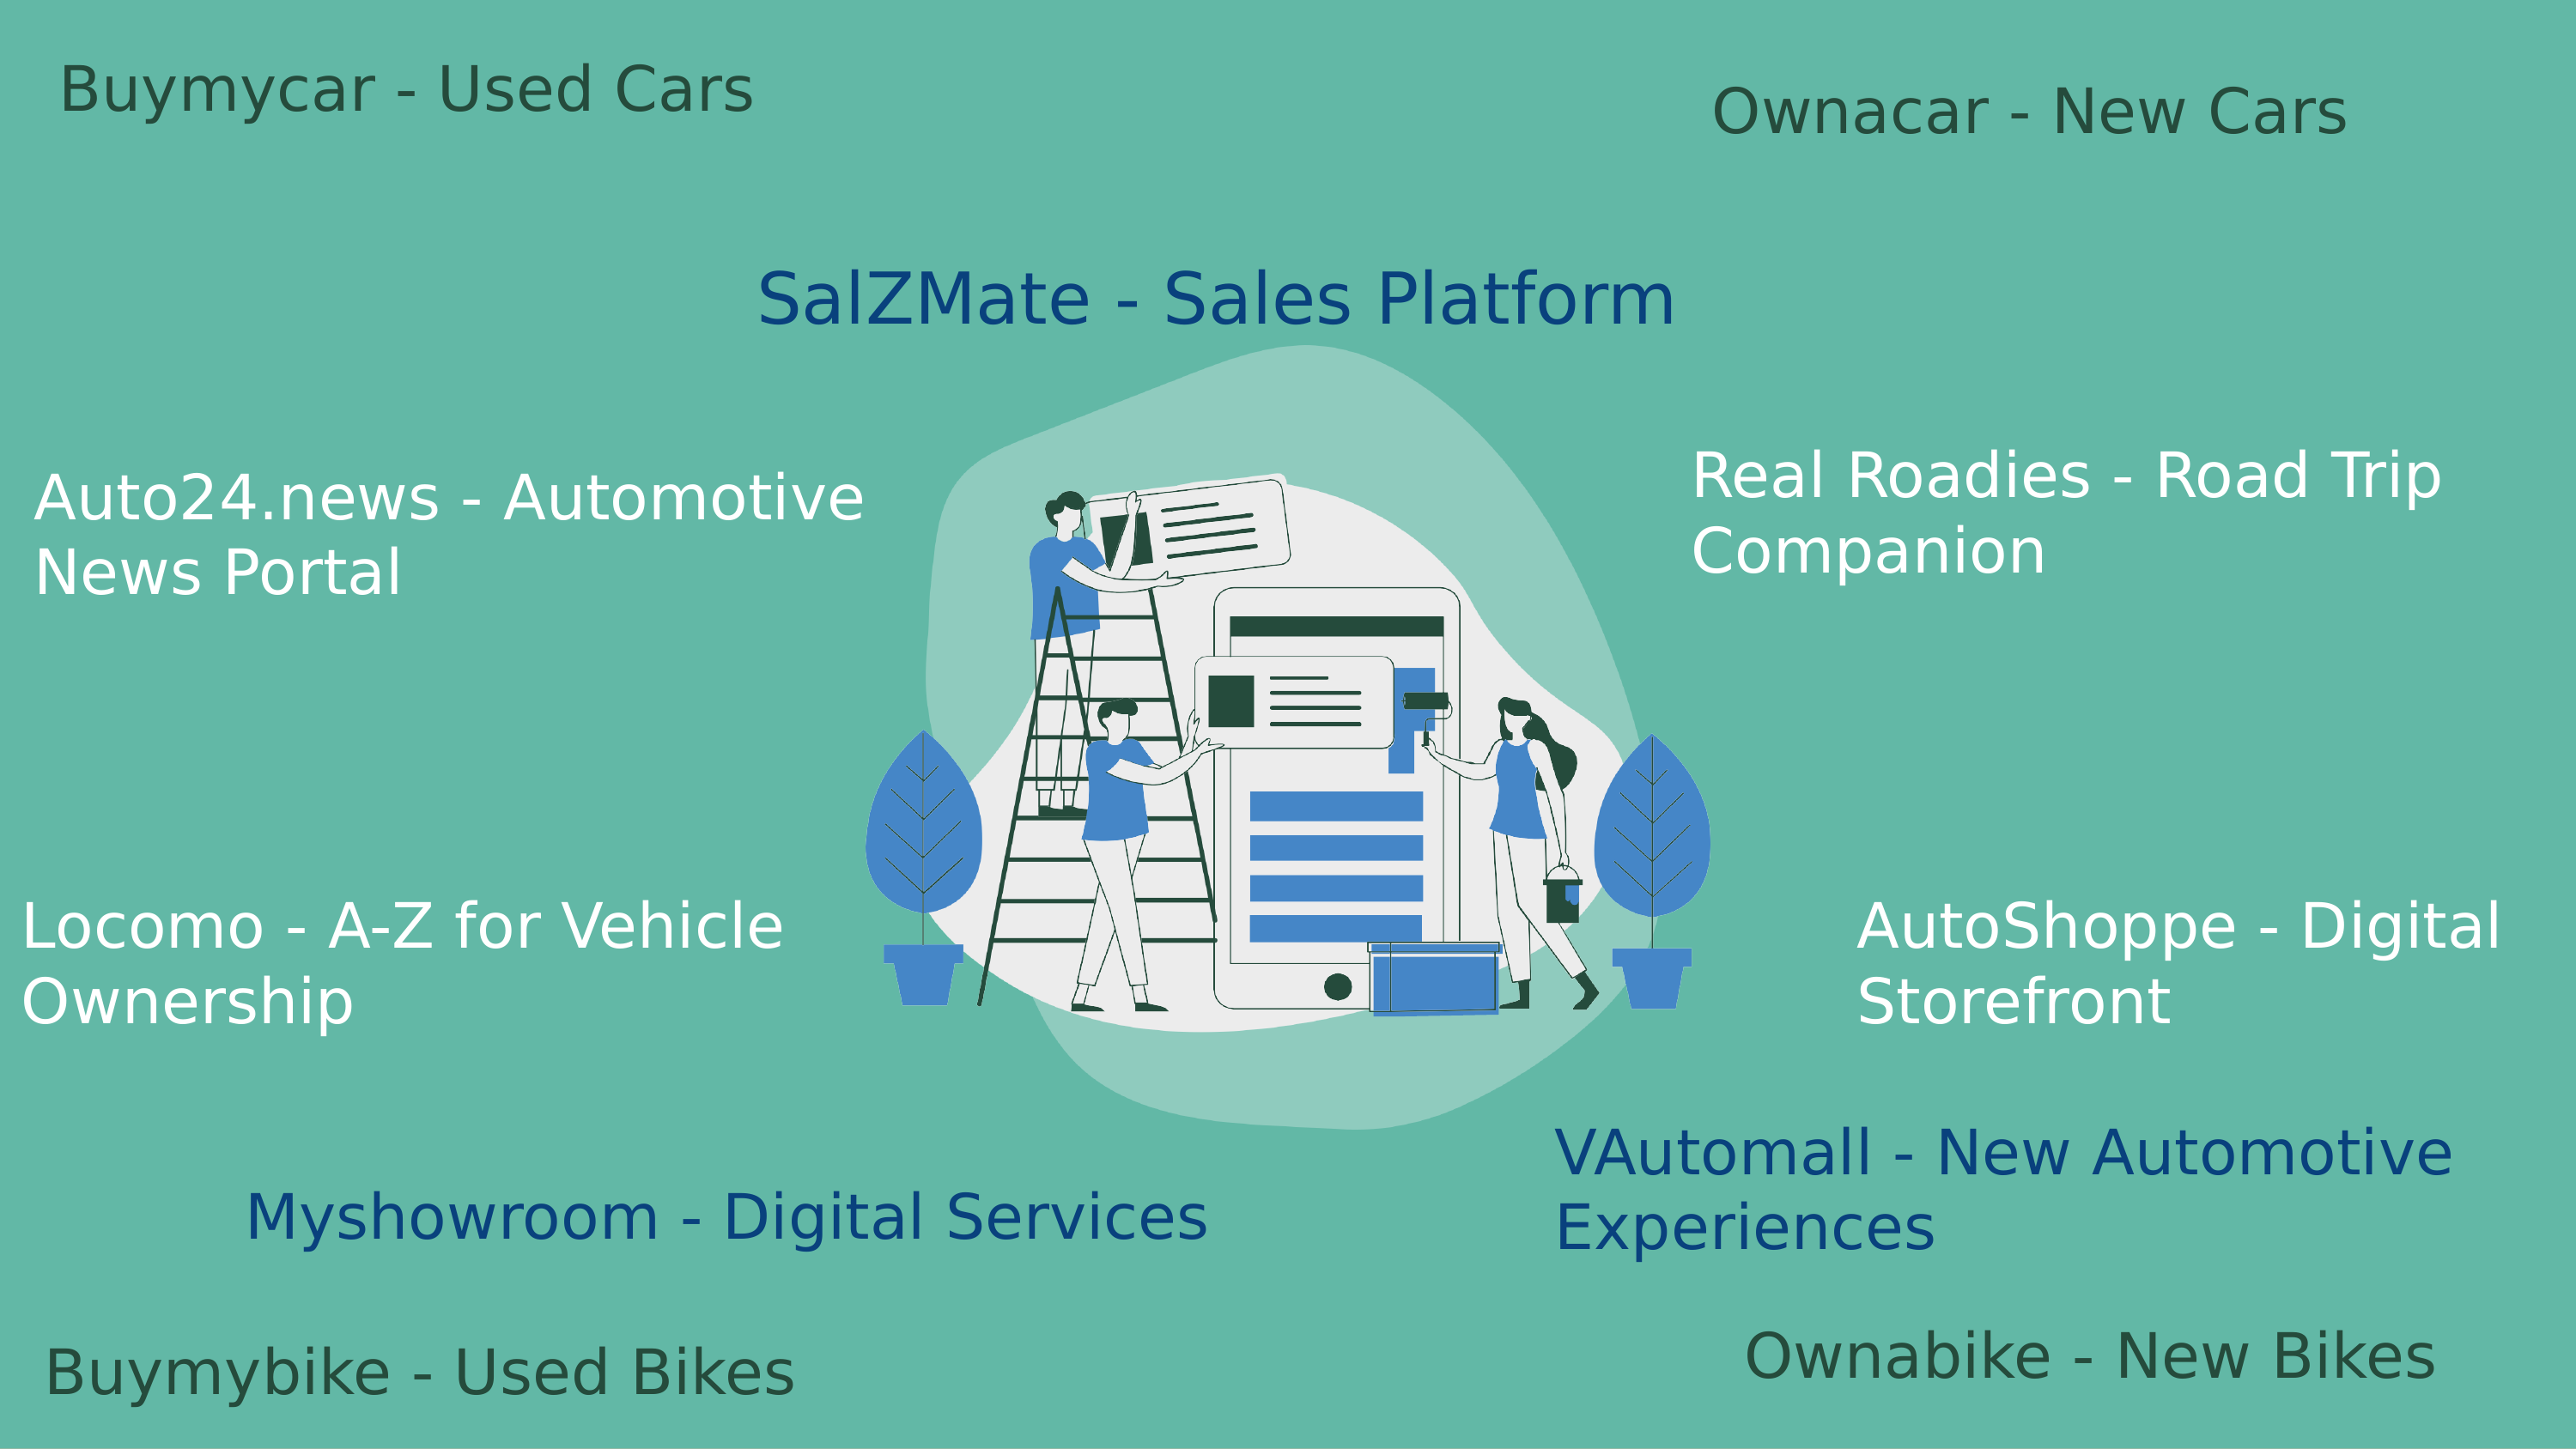

Buymycar - Used Cars
# Ownacar - New Cars
SalZMate - Sales Platform

Real Roadies - Road Trip Companion
Auto24.news - Automotive News Portal
Locomo - A-Z for Vehicle
Ownership
AutoShoppe - Digital Storefront
VAutomall - New Automotive Experiences
Myshowroom - Digital Services
Ownabike - New Bikes
Buymybike - Used Bikes